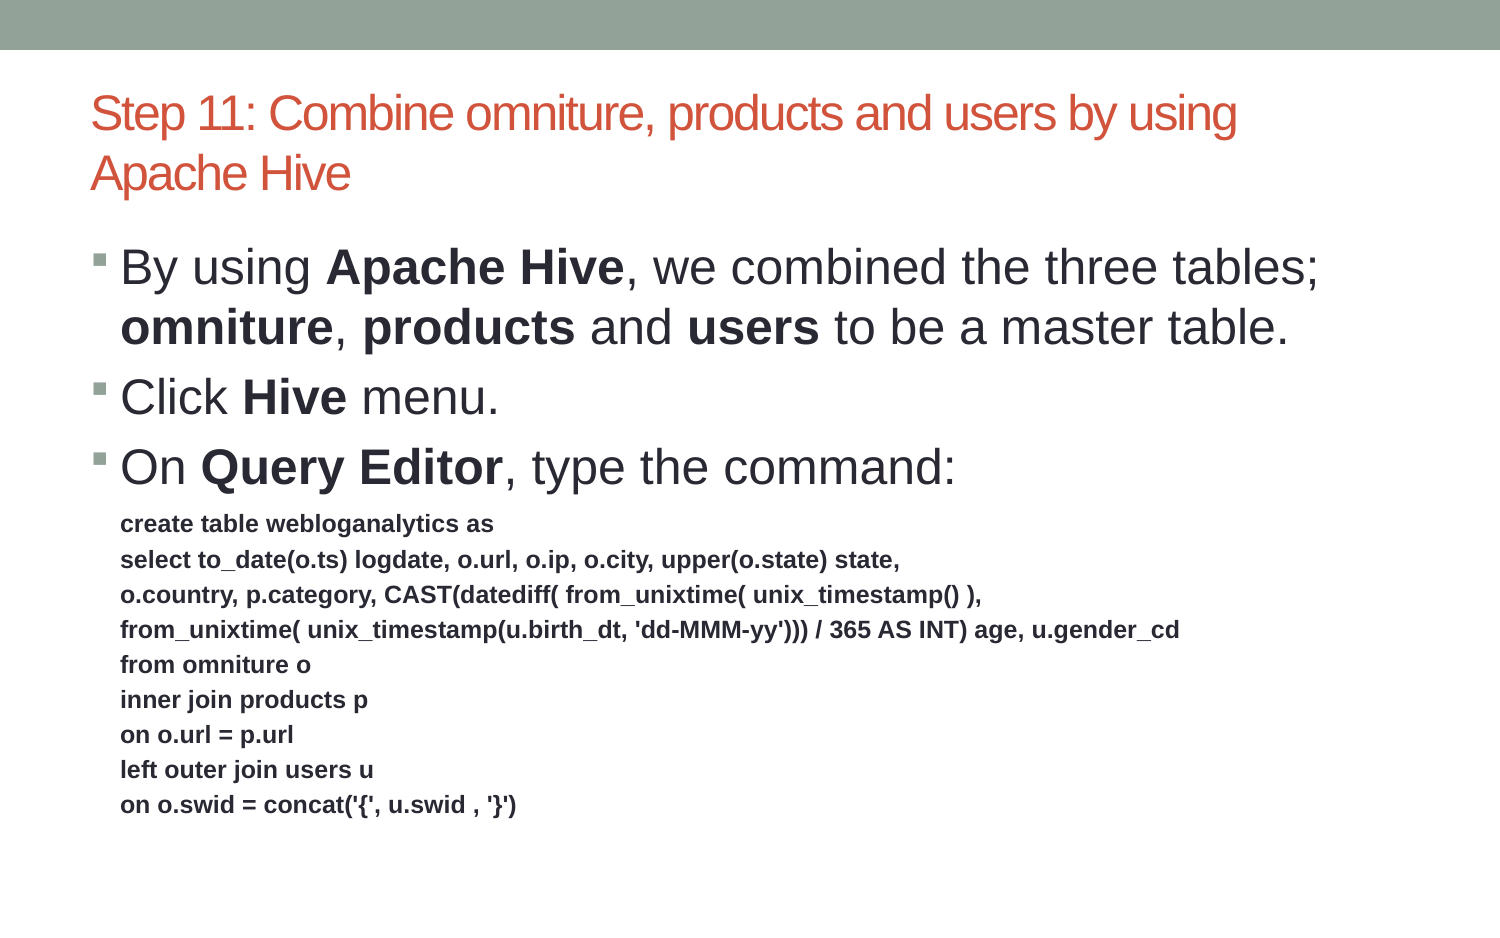

# Step 11: Combine omniture, products and users by using  Apache Hive
By using Apache Hive, we combined the three tables; omniture, products and users to be a master table.
Click Hive menu.
On Query Editor, type the command:
	create table webloganalytics as
	select to_date(o.ts) logdate, o.url, o.ip, o.city, upper(o.state) state,
	o.country, p.category, CAST(datediff( from_unixtime( unix_timestamp() ),
	from_unixtime( unix_timestamp(u.birth_dt, 'dd-MMM-yy'))) / 365 AS INT) age, u.gender_cd
	from omniture o
	inner join products p
	on o.url = p.url
	left outer join users u
	on o.swid = concat('{', u.swid , '}')